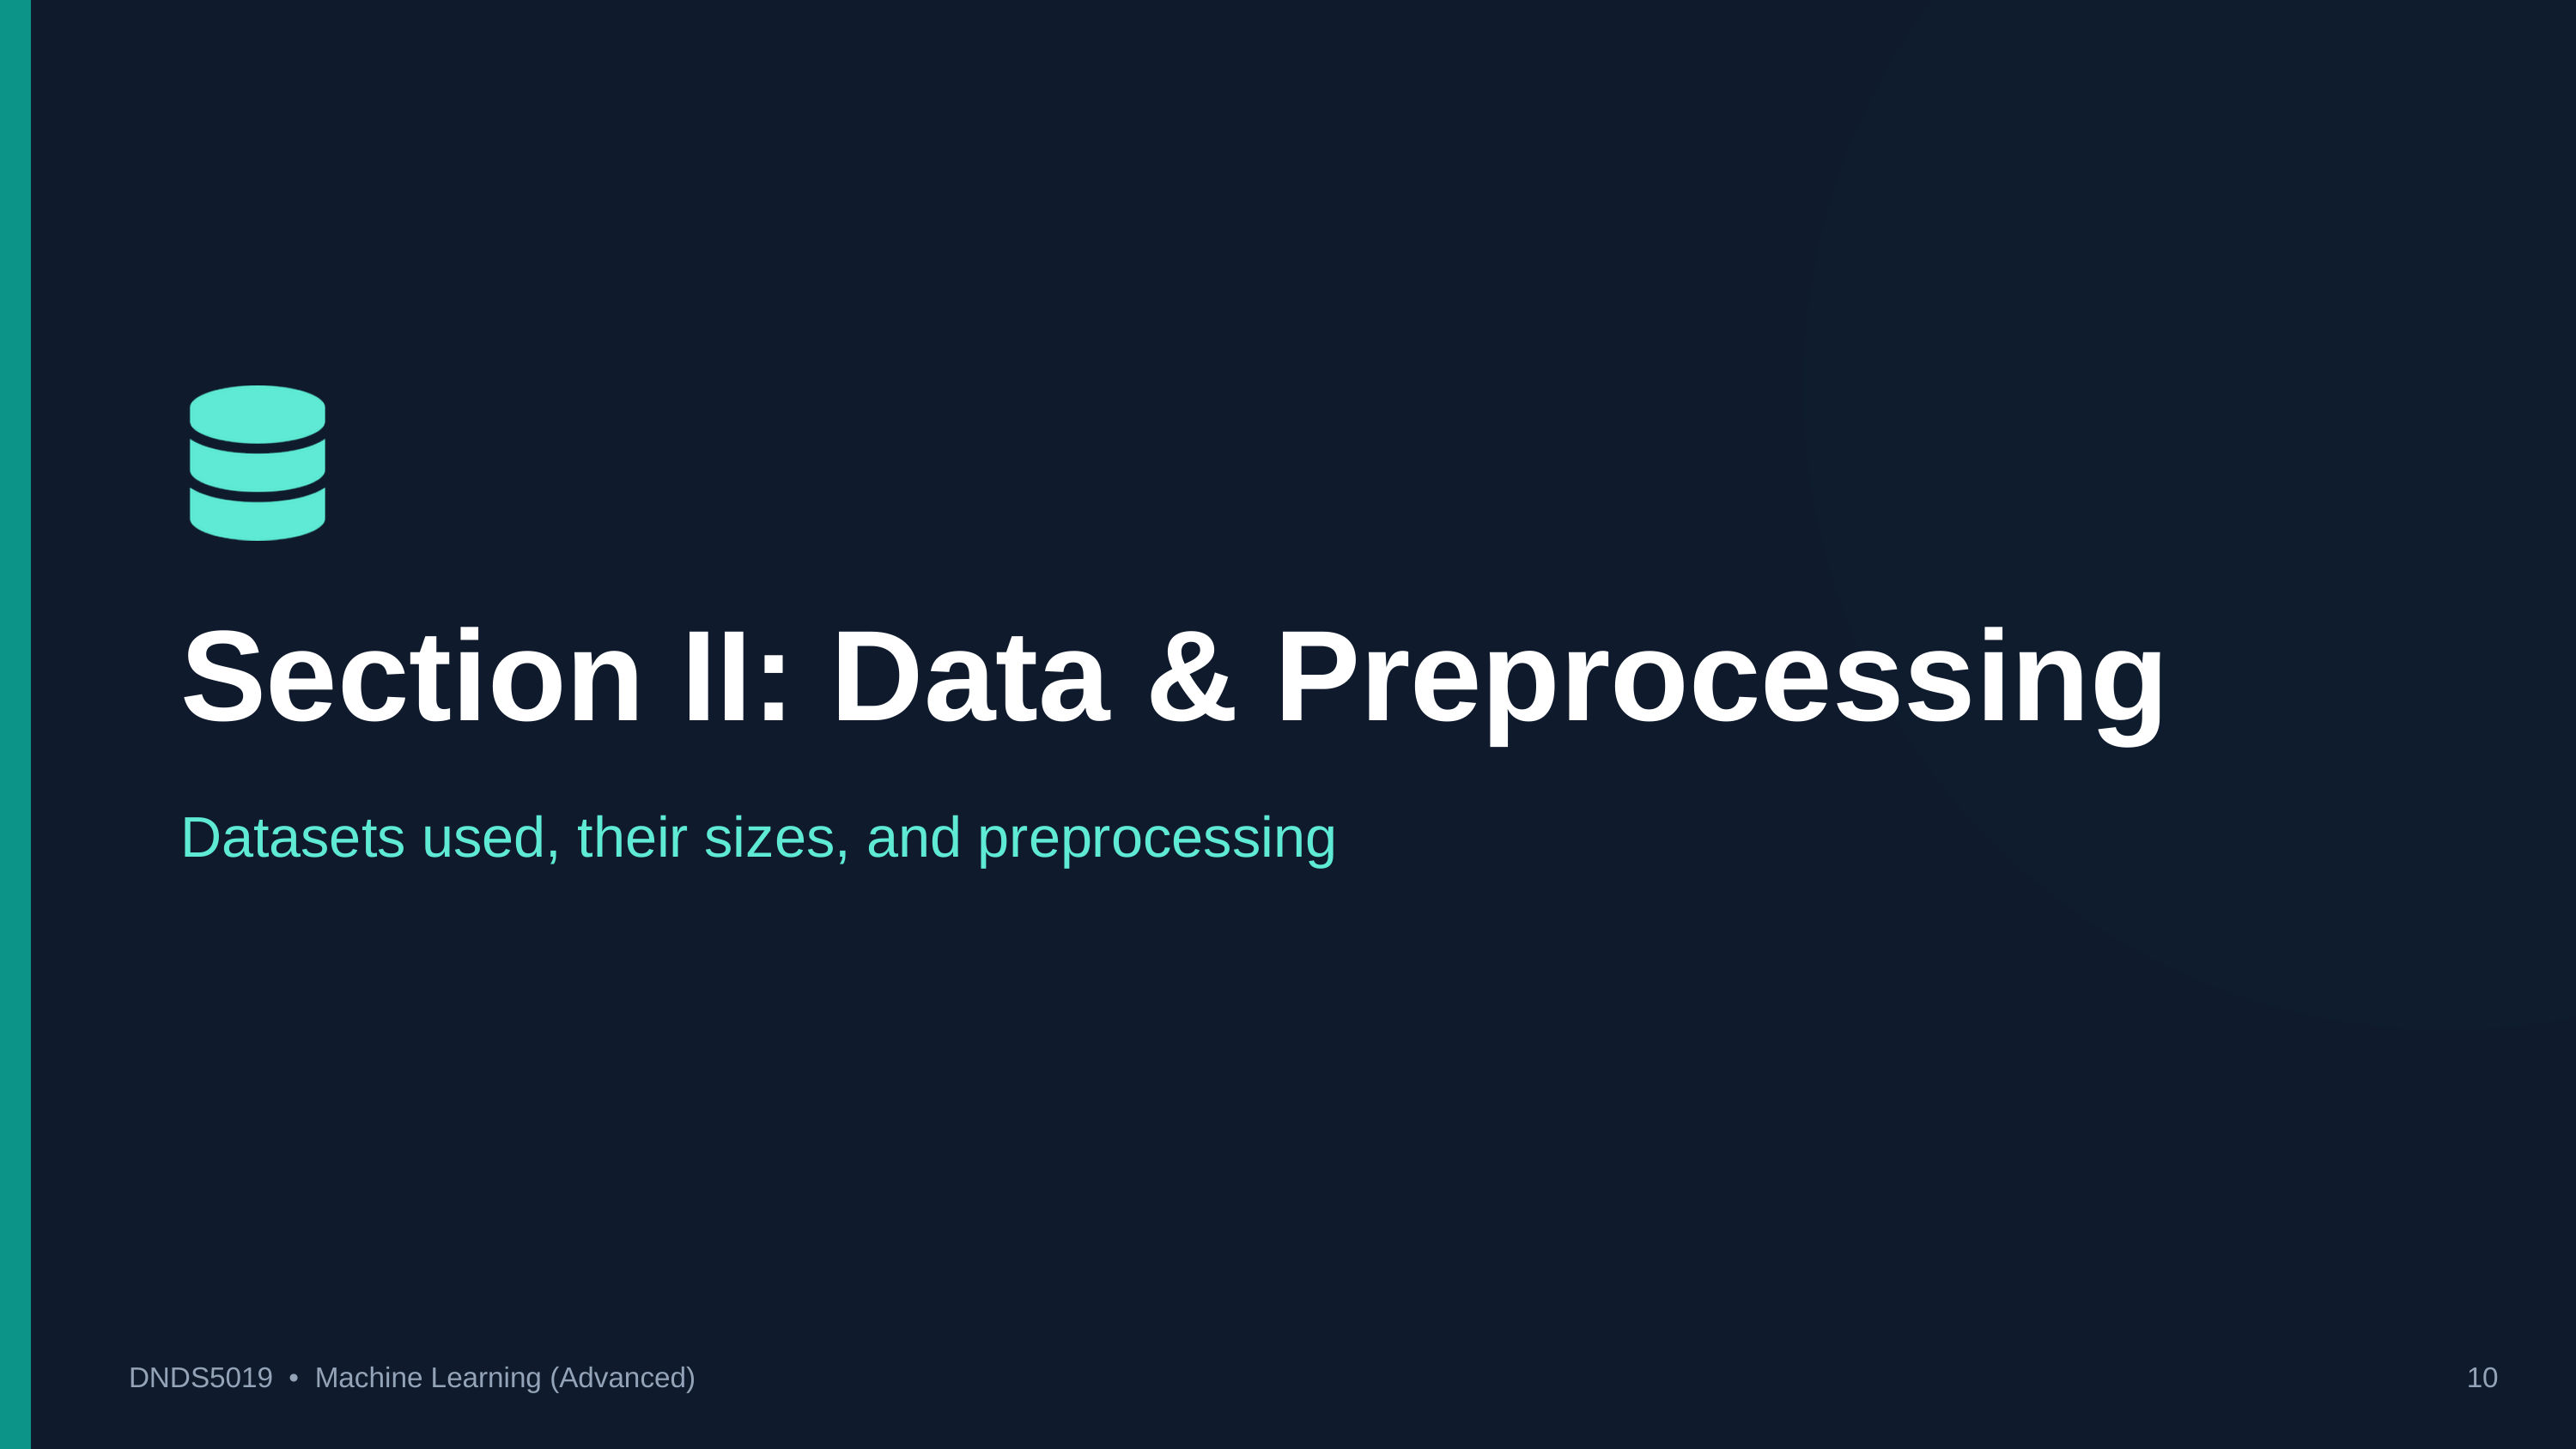

Section II: Data & Preprocessing

Datasets used, their sizes, and preprocessing

DNDS5019  •  Machine Learning (Advanced)

10